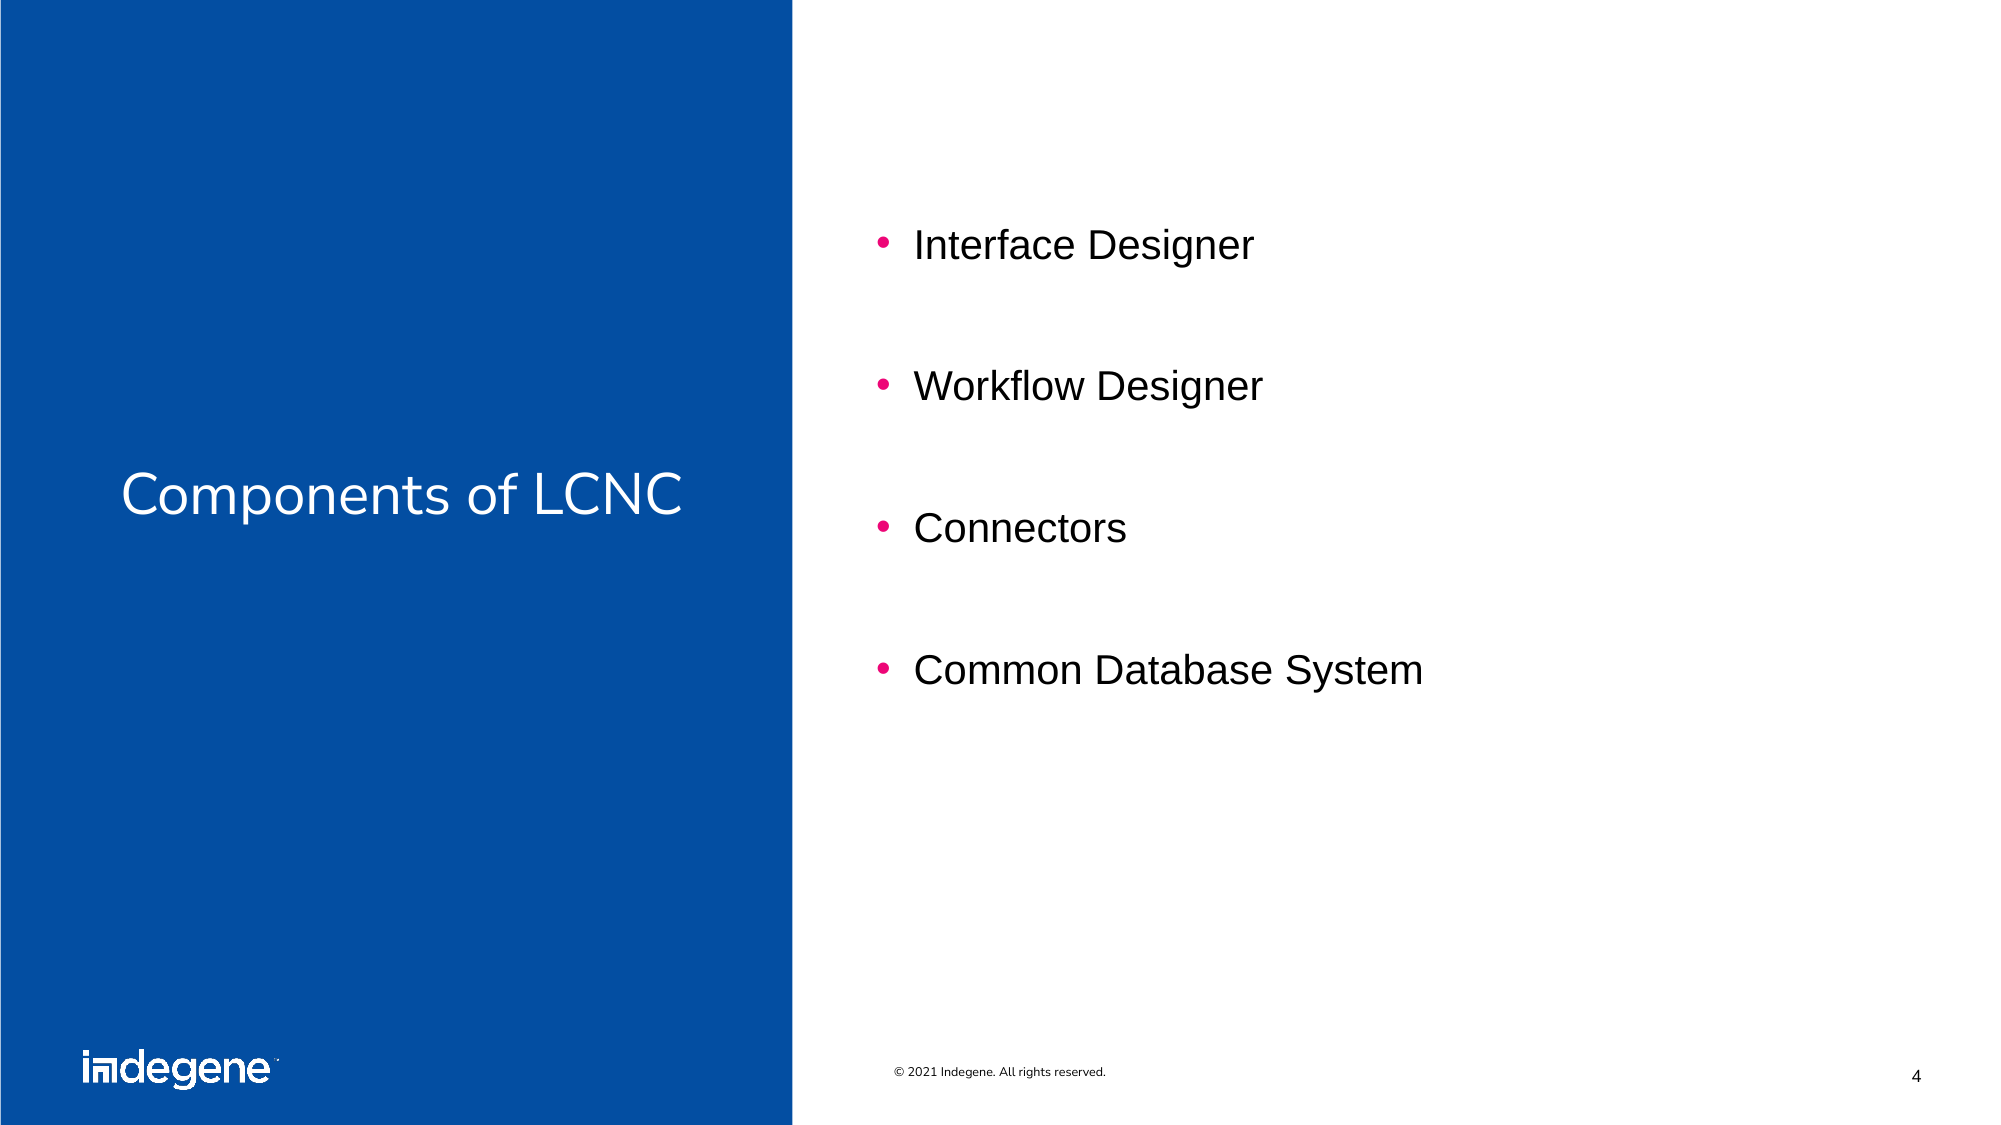

# Components of LCNC
Interface Designer

Workflow Designer

Connectors

Common Database System

© 2021 Indegene. All rights reserved.
4